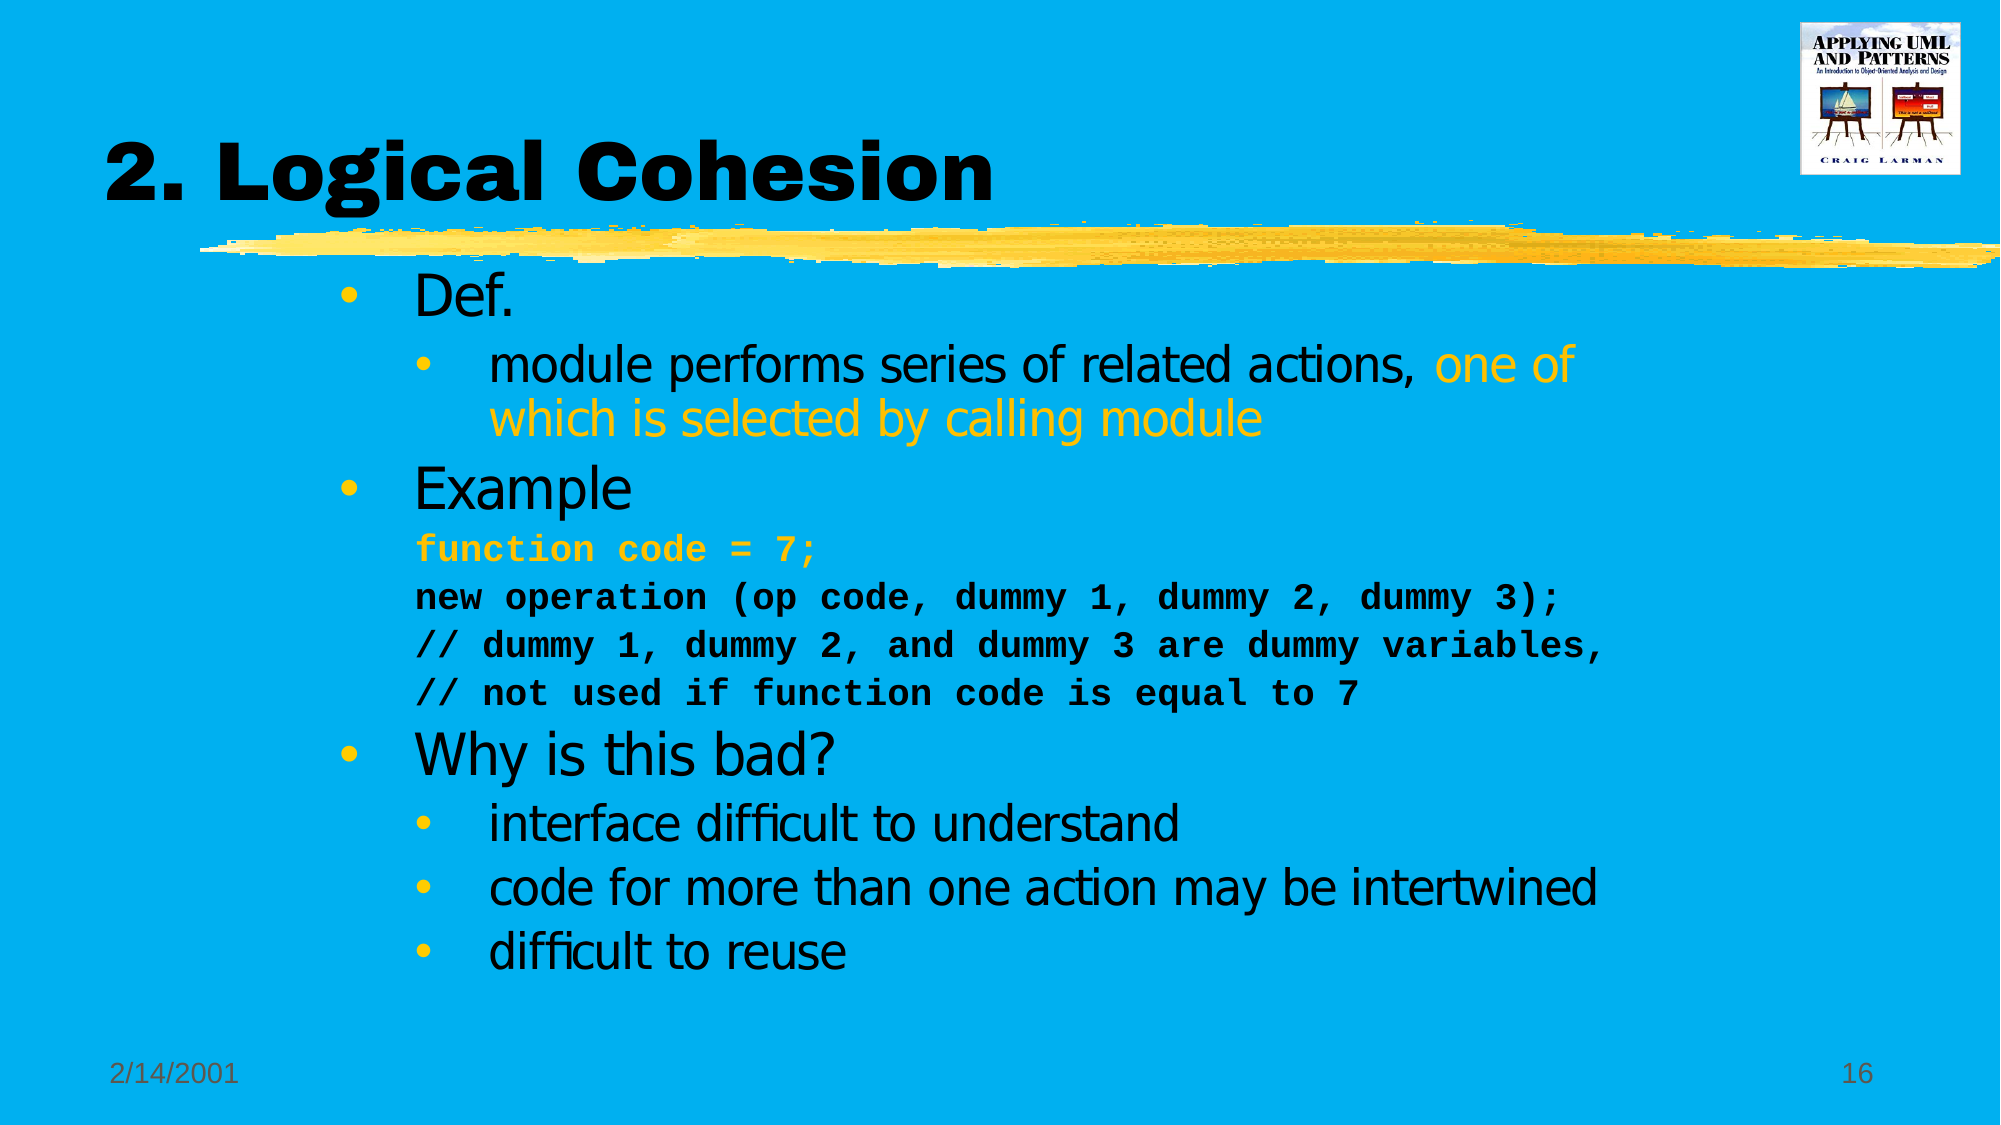

# 2. Logical Cohesion

Def.
module performs series of related actions, one of which is selected by calling module
Example
function code = 7;
new operation (op code, dummy 1, dummy 2, dummy 3);
// dummy 1, dummy 2, and dummy 3 are dummy variables,
// not used if function code is equal to 7
Why is this bad?
interface difficult to understand
code for more than one action may be intertwined
difficult to reuse

2/14/2001
16